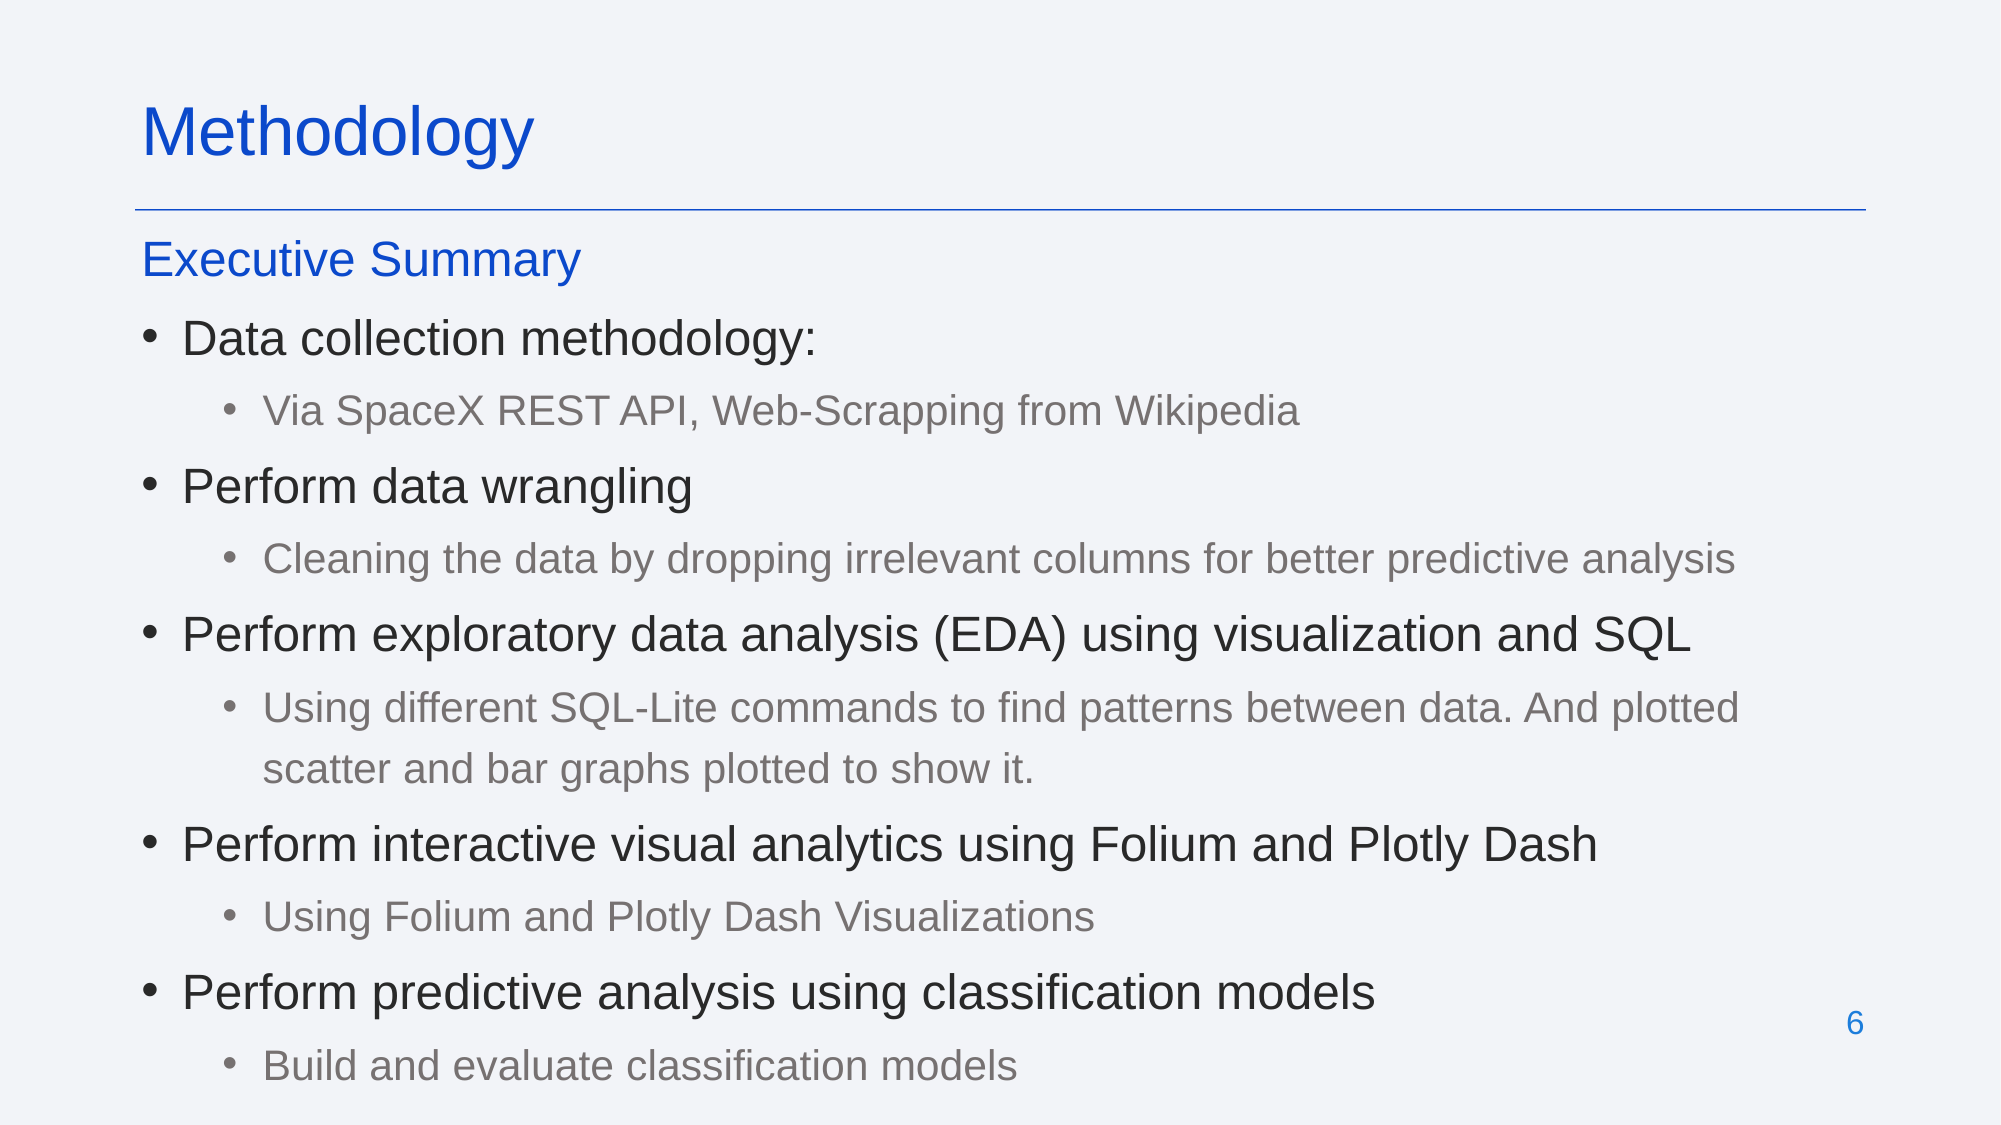

Methodology
Executive Summary
Data collection methodology:
Via SpaceX REST API, Web-Scrapping from Wikipedia
Perform data wrangling
Cleaning the data by dropping irrelevant columns for better predictive analysis
Perform exploratory data analysis (EDA) using visualization and SQL
Using different SQL-Lite commands to find patterns between data. And plotted scatter and bar graphs plotted to show it.
Perform interactive visual analytics using Folium and Plotly Dash
Using Folium and Plotly Dash Visualizations
Perform predictive analysis using classification models
Build and evaluate classification models

6